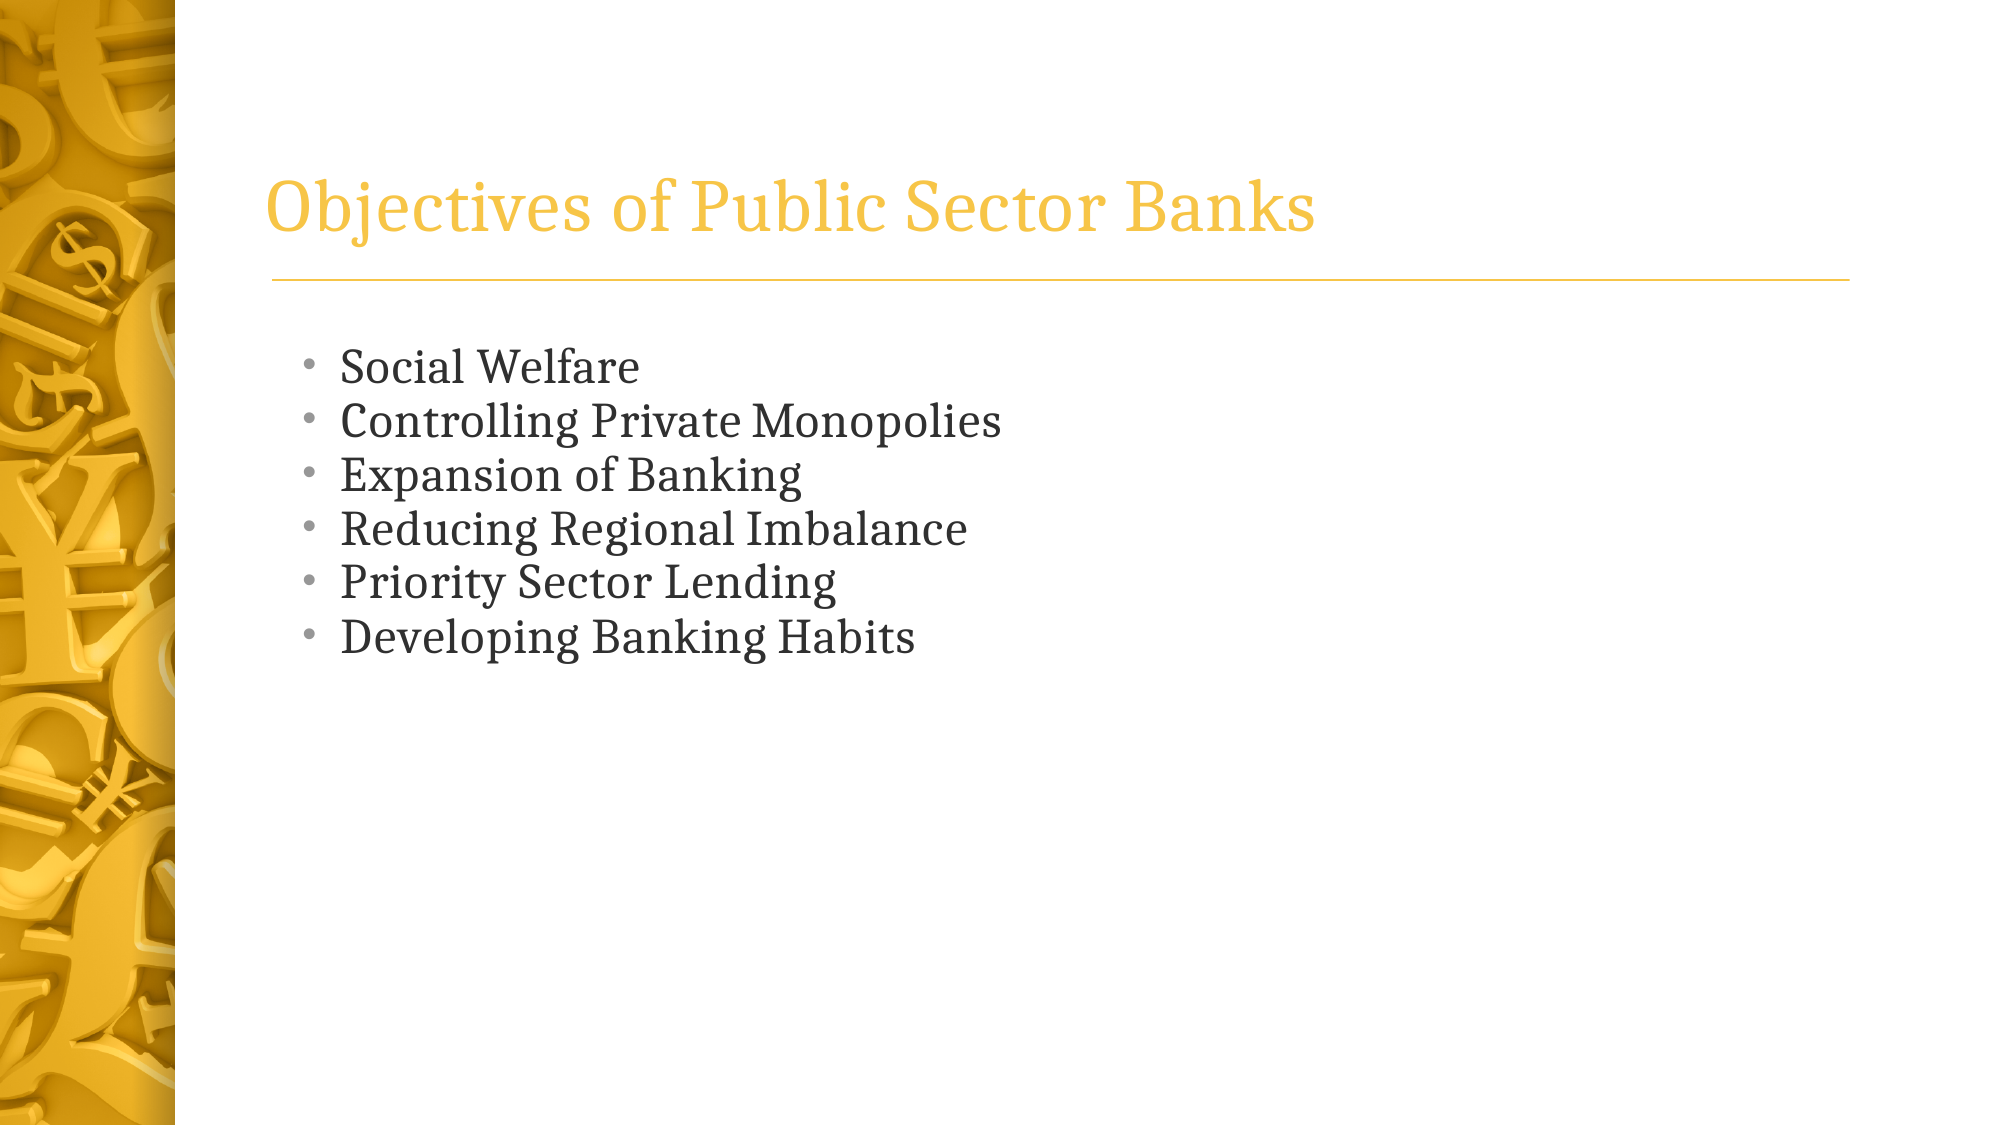

# Objectives of Public Sector Banks
Social Welfare
Controlling Private Monopolies
Expansion of Banking
Reducing Regional Imbalance
Priority Sector Lending
Developing Banking Habits